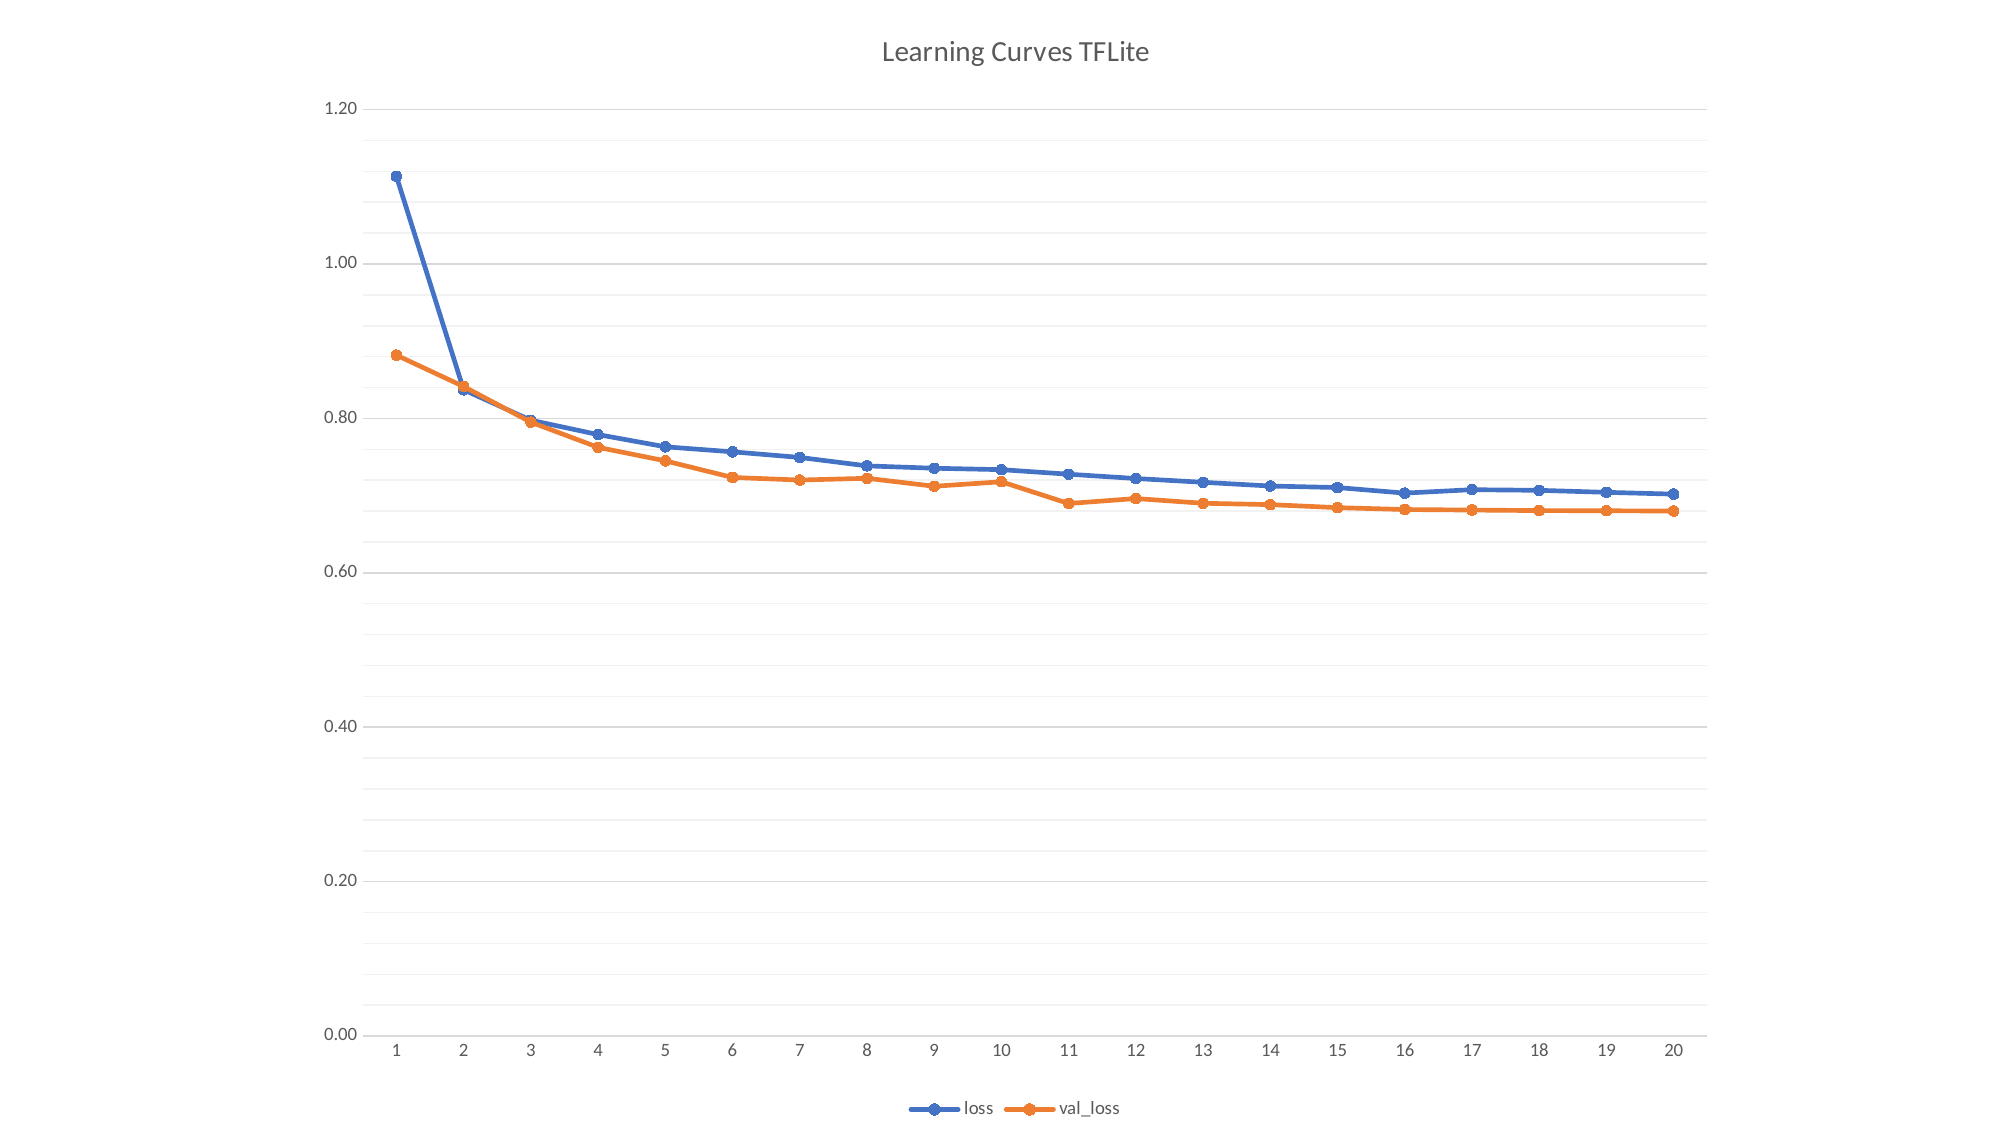

### Chart: Learning Curves TFLite

| Category | loss | val_loss |
|---|---|---|
| 1 | 1.1135 | 0.882 |
| 2 | 0.8371 | 0.8414 |
| 3 | 0.7977 | 0.7952 |
| 4 | 0.7791 | 0.7626 |
| 5 | 0.7633 | 0.7451 |
| 6 | 0.7568 | 0.7236 |
| 7 | 0.7495 | 0.7202 |
| 8 | 0.7386 | 0.7225 |
| 9 | 0.7355 | 0.7122 |
| 10 | 0.7337 | 0.718 |
| 11 | 0.7278 | 0.6899 |
| 12 | 0.7222 | 0.6963 |
| 13 | 0.7173 | 0.6902 |
| 14 | 0.7125 | 0.6884 |
| 15 | 0.7105 | 0.6845 |
| 16 | 0.7033 | 0.6821 |
| 17 | 0.7078 | 0.6814 |
| 18 | 0.7069 | 0.6807 |
| 19 | 0.7043 | 0.6805 |
| 20 | 0.702 | 0.6801 |